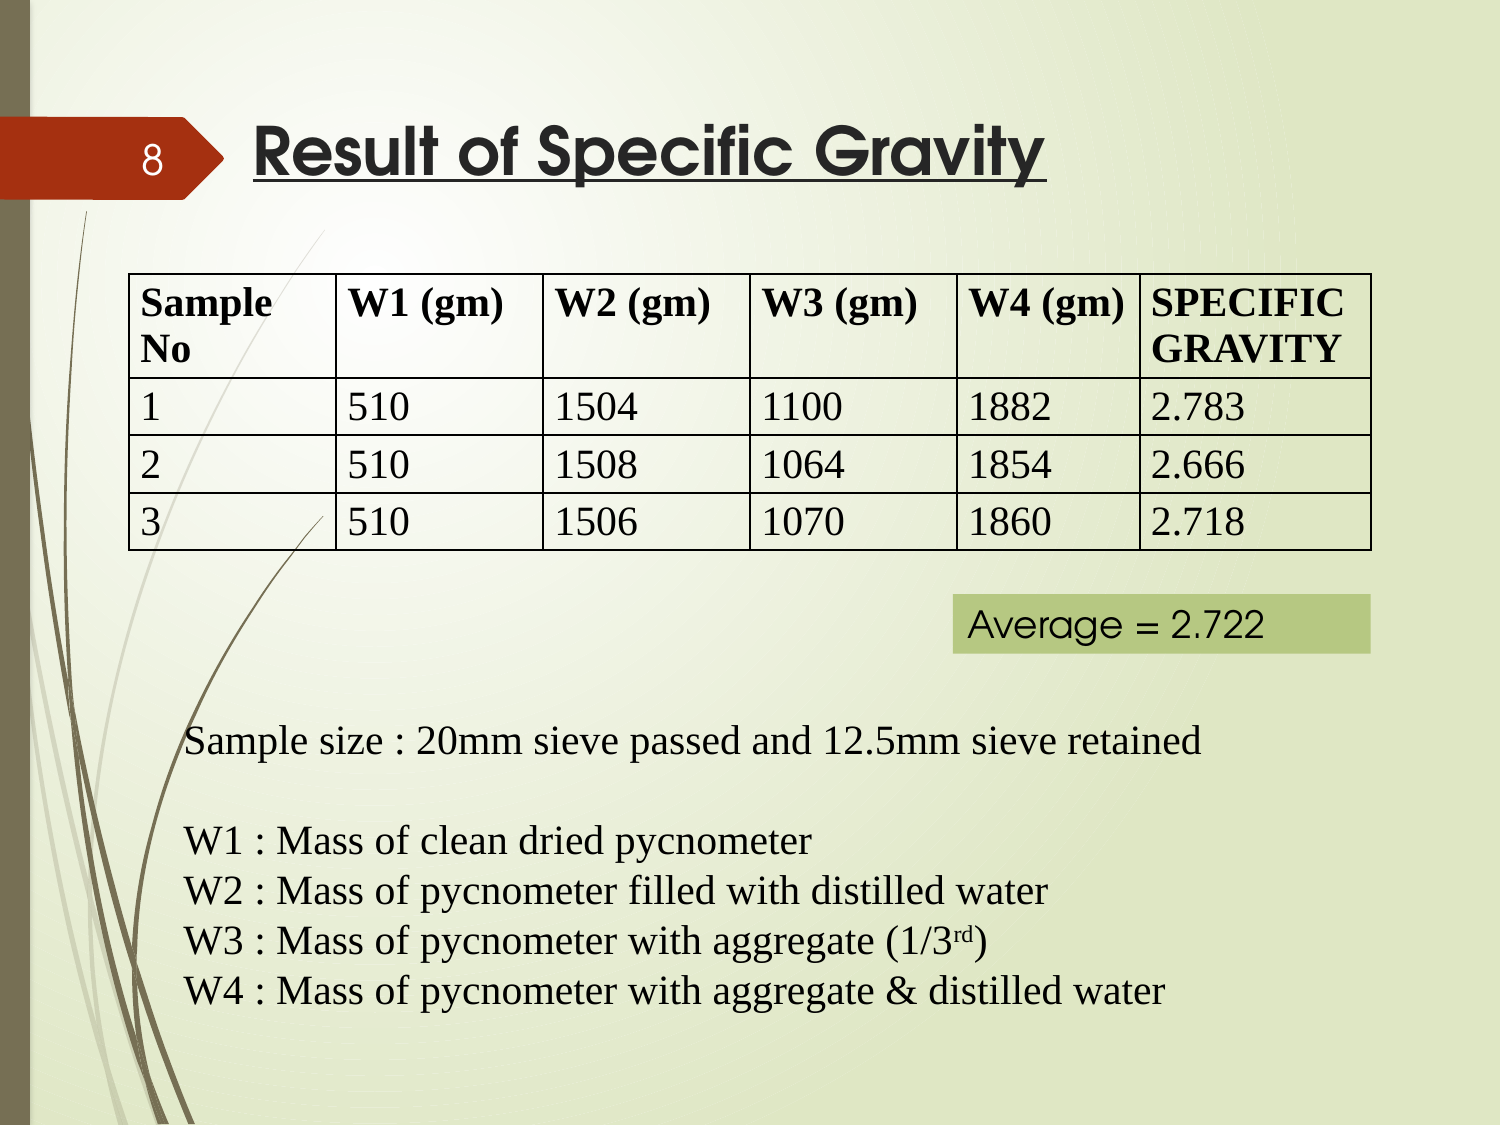

# Result of Specific Gravity
8
| Sample No | W1 (gm) | W2 (gm) | W3 (gm) | W4 (gm) | SPECIFIC GRAVITY |
| --- | --- | --- | --- | --- | --- |
| 1 | 510 | 1504 | 1100 | 1882 | 2.783 |
| 2 | 510 | 1508 | 1064 | 1854 | 2.666 |
| 3 | 510 | 1506 | 1070 | 1860 | 2.718 |
Average = 2.722
Sample size : 20mm sieve passed and 12.5mm sieve retained

W1 : Mass of clean dried pycnometer
W2 : Mass of pycnometer filled with distilled water
W3 : Mass of pycnometer with aggregate (1/3rd)
W4 : Mass of pycnometer with aggregate & distilled water